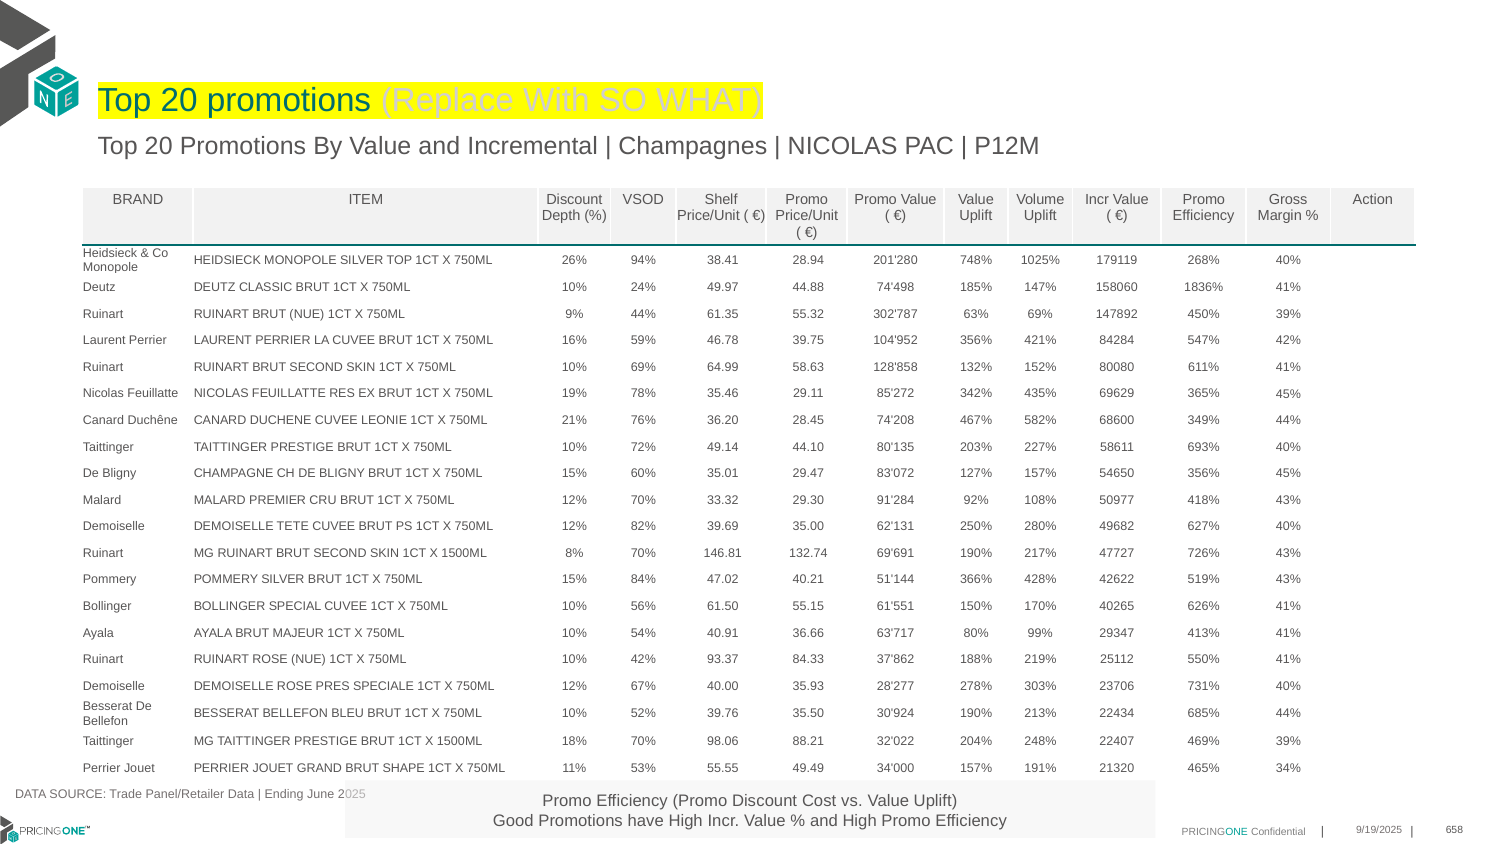

# Top 20 promotions (Replace With SO WHAT)
Top 20 Promotions By Value and Incremental | Champagnes | NICOLAS PAC | P12M
| BRAND | ITEM | Discount Depth (%) | VSOD | Shelf Price/Unit ( €) | Promo Price/Unit ( €) | Promo Value ( €) | Value Uplift | Volume Uplift | Incr Value ( €) | Promo Efficiency | Gross Margin % | Action |
| --- | --- | --- | --- | --- | --- | --- | --- | --- | --- | --- | --- | --- |
| Heidsieck & Co Monopole | HEIDSIECK MONOPOLE SILVER TOP 1CT X 750ML | 26% | 94% | 38.41 | 28.94 | 201'280 | 748% | 1025% | 179119 | 268% | 40% |  |
| Deutz | DEUTZ CLASSIC BRUT 1CT X 750ML | 10% | 24% | 49.97 | 44.88 | 74'498 | 185% | 147% | 158060 | 1836% | 41% |  |
| Ruinart | RUINART BRUT (NUE) 1CT X 750ML | 9% | 44% | 61.35 | 55.32 | 302'787 | 63% | 69% | 147892 | 450% | 39% |  |
| Laurent Perrier | LAURENT PERRIER LA CUVEE BRUT 1CT X 750ML | 16% | 59% | 46.78 | 39.75 | 104'952 | 356% | 421% | 84284 | 547% | 42% |  |
| Ruinart | RUINART BRUT SECOND SKIN 1CT X 750ML | 10% | 69% | 64.99 | 58.63 | 128'858 | 132% | 152% | 80080 | 611% | 41% |  |
| Nicolas Feuillatte | NICOLAS FEUILLATTE RES EX BRUT 1CT X 750ML | 19% | 78% | 35.46 | 29.11 | 85'272 | 342% | 435% | 69629 | 365% | 45% |  |
| Canard Duchêne | CANARD DUCHENE CUVEE LEONIE 1CT X 750ML | 21% | 76% | 36.20 | 28.45 | 74'208 | 467% | 582% | 68600 | 349% | 44% |  |
| Taittinger | TAITTINGER PRESTIGE BRUT 1CT X 750ML | 10% | 72% | 49.14 | 44.10 | 80'135 | 203% | 227% | 58611 | 693% | 40% |  |
| De Bligny | CHAMPAGNE CH DE BLIGNY BRUT 1CT X 750ML | 15% | 60% | 35.01 | 29.47 | 83'072 | 127% | 157% | 54650 | 356% | 45% |  |
| Malard | MALARD PREMIER CRU BRUT 1CT X 750ML | 12% | 70% | 33.32 | 29.30 | 91'284 | 92% | 108% | 50977 | 418% | 43% |  |
| Demoiselle | DEMOISELLE TETE CUVEE BRUT PS 1CT X 750ML | 12% | 82% | 39.69 | 35.00 | 62'131 | 250% | 280% | 49682 | 627% | 40% |  |
| Ruinart | MG RUINART BRUT SECOND SKIN 1CT X 1500ML | 8% | 70% | 146.81 | 132.74 | 69'691 | 190% | 217% | 47727 | 726% | 43% |  |
| Pommery | POMMERY SILVER BRUT 1CT X 750ML | 15% | 84% | 47.02 | 40.21 | 51'144 | 366% | 428% | 42622 | 519% | 43% |  |
| Bollinger | BOLLINGER SPECIAL CUVEE 1CT X 750ML | 10% | 56% | 61.50 | 55.15 | 61'551 | 150% | 170% | 40265 | 626% | 41% |  |
| Ayala | AYALA BRUT MAJEUR 1CT X 750ML | 10% | 54% | 40.91 | 36.66 | 63'717 | 80% | 99% | 29347 | 413% | 41% |  |
| Ruinart | RUINART ROSE (NUE) 1CT X 750ML | 10% | 42% | 93.37 | 84.33 | 37'862 | 188% | 219% | 25112 | 550% | 41% |  |
| Demoiselle | DEMOISELLE ROSE PRES SPECIALE 1CT X 750ML | 12% | 67% | 40.00 | 35.93 | 28'277 | 278% | 303% | 23706 | 731% | 40% |  |
| Besserat De Bellefon | BESSERAT BELLEFON BLEU BRUT 1CT X 750ML | 10% | 52% | 39.76 | 35.50 | 30'924 | 190% | 213% | 22434 | 685% | 44% |  |
| Taittinger | MG TAITTINGER PRESTIGE BRUT 1CT X 1500ML | 18% | 70% | 98.06 | 88.21 | 32'022 | 204% | 248% | 22407 | 469% | 39% |  |
| Perrier Jouet | PERRIER JOUET GRAND BRUT SHAPE 1CT X 750ML | 11% | 53% | 55.55 | 49.49 | 34'000 | 157% | 191% | 21320 | 465% | 34% |  |
DATA SOURCE: Trade Panel/Retailer Data | Ending June 2025
Promo Efficiency (Promo Discount Cost vs. Value Uplift)
Good Promotions have High Incr. Value % and High Promo Efficiency

9/19/2025
658